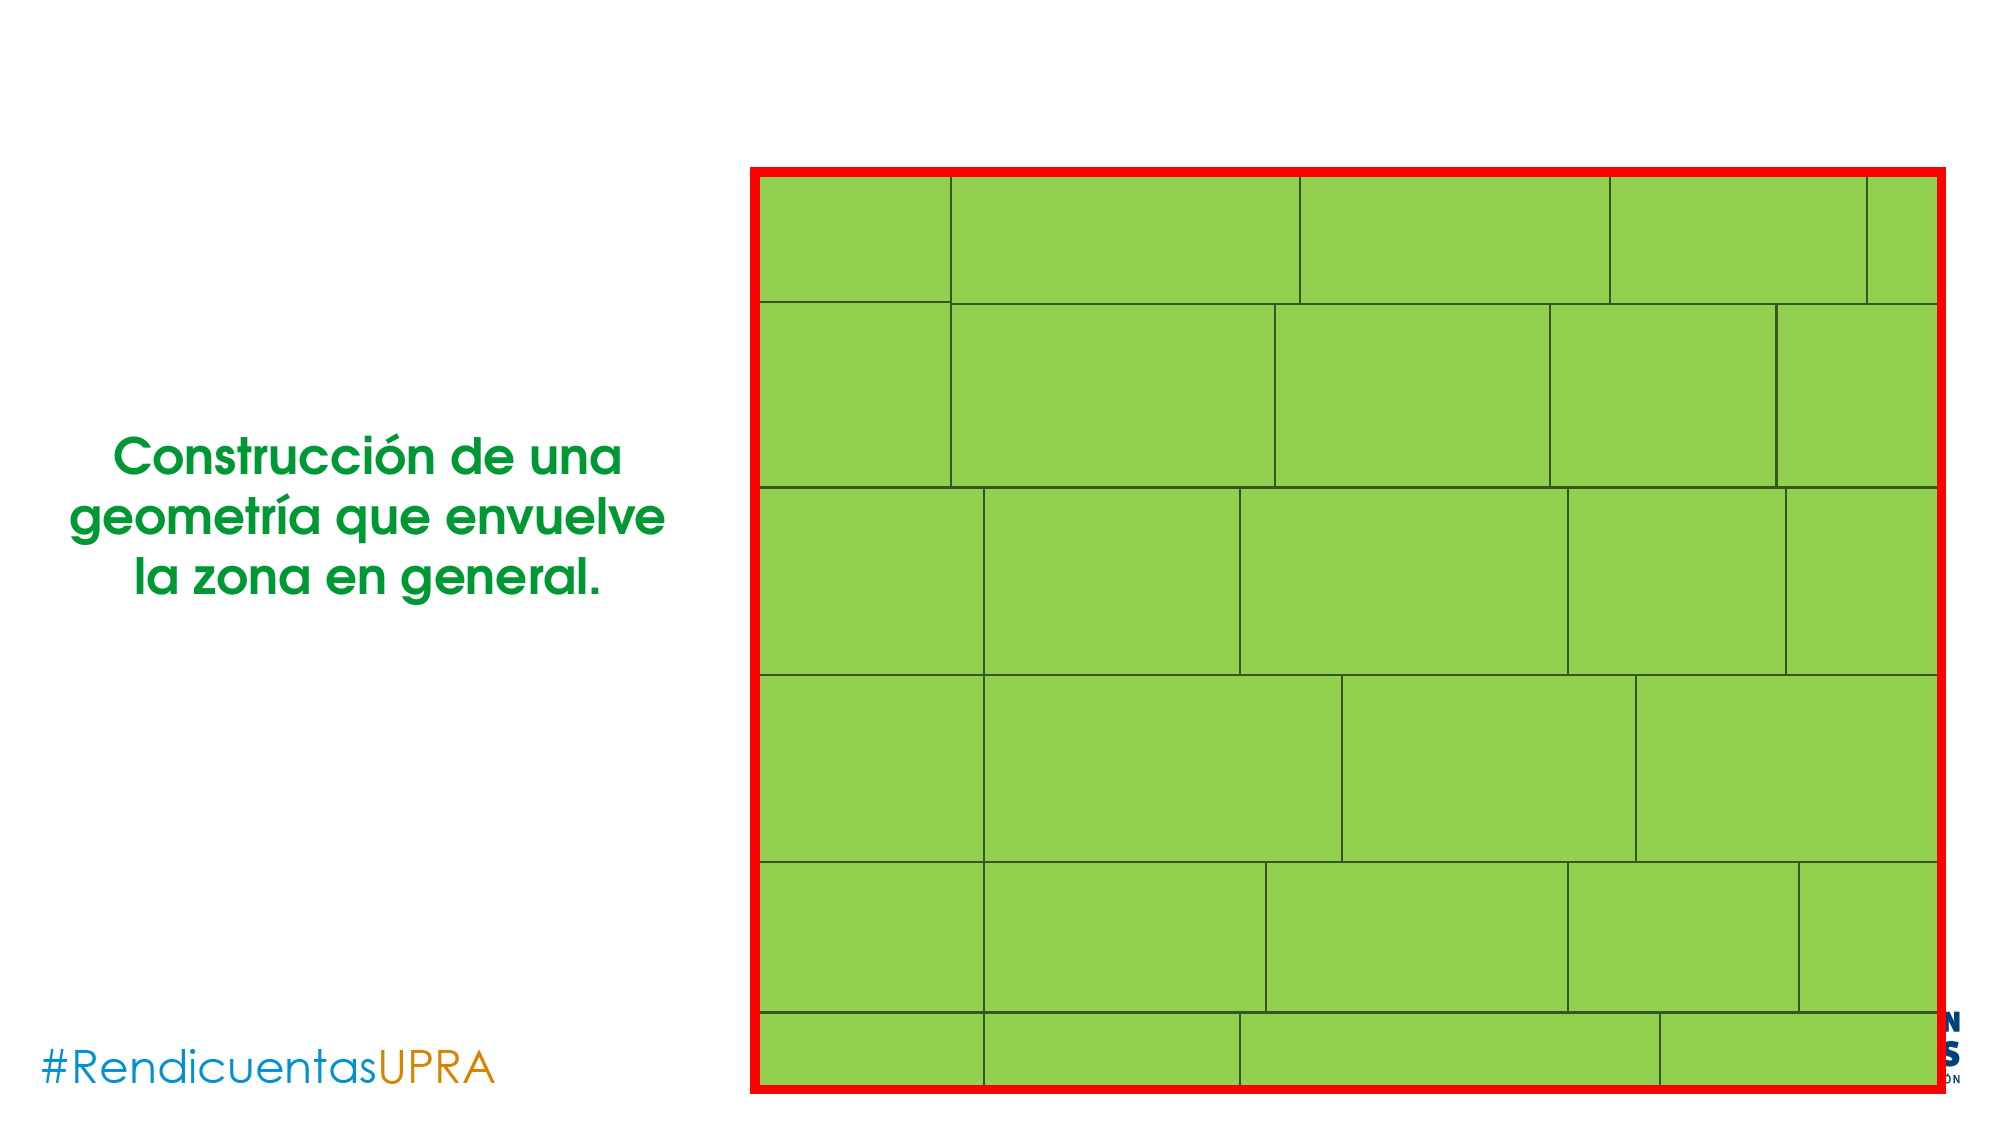

Construcción de una geometría que envuelve la zona en general.